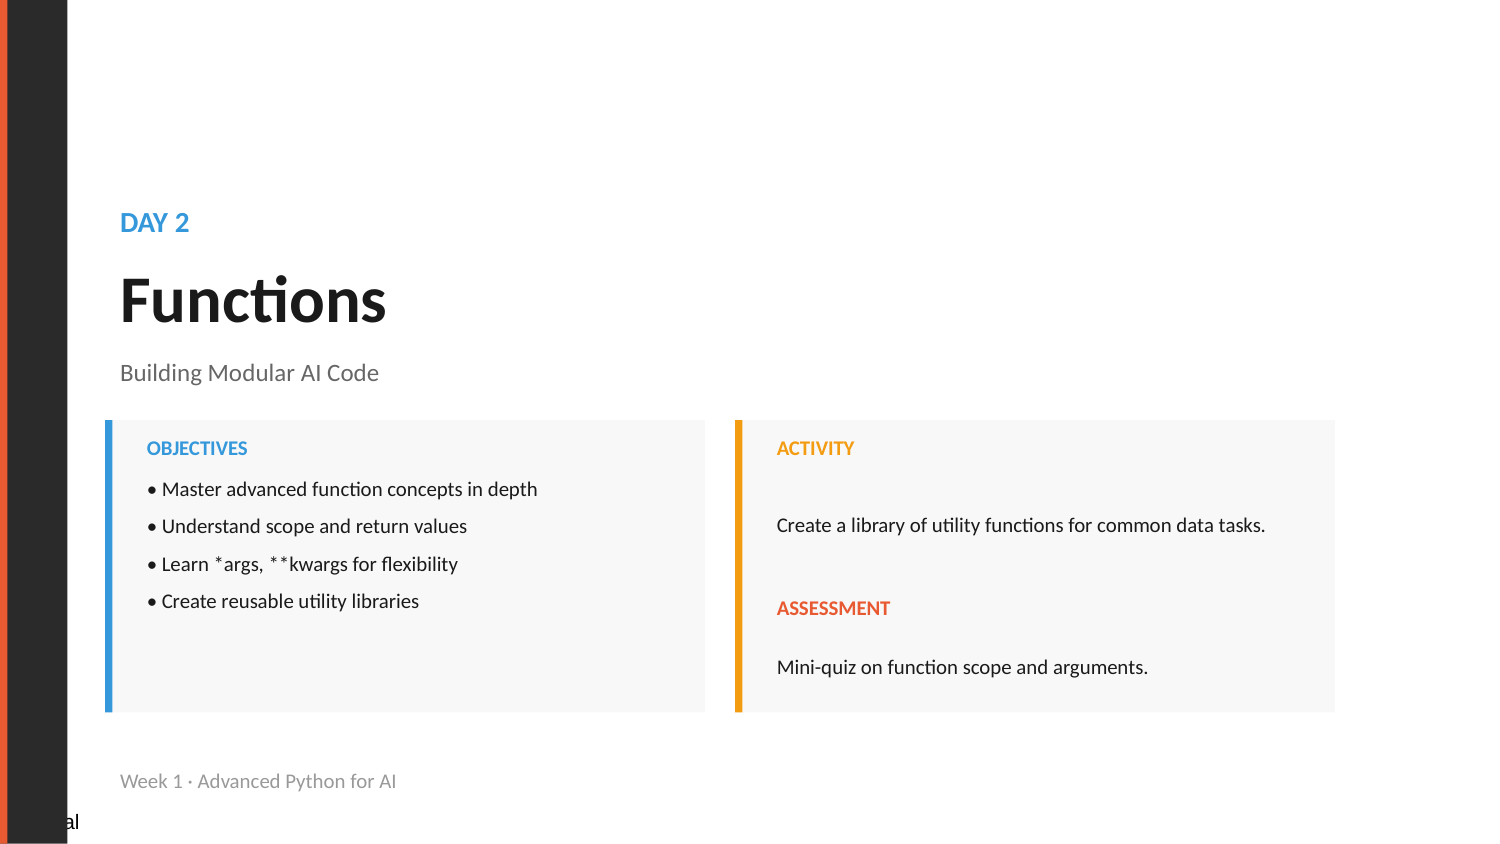

DAY 2
Functions
Building Modular AI Code

OBJECTIVES
ACTIVITY
• Master advanced function concepts in depth
• Understand scope and return values
• Learn *args, **kwargs for flexibility
• Create reusable utility libraries
Create a library of utility functions for common data tasks.
ASSESSMENT
Mini-quiz on function scope and arguments.
Week 1 · Advanced Python for AI